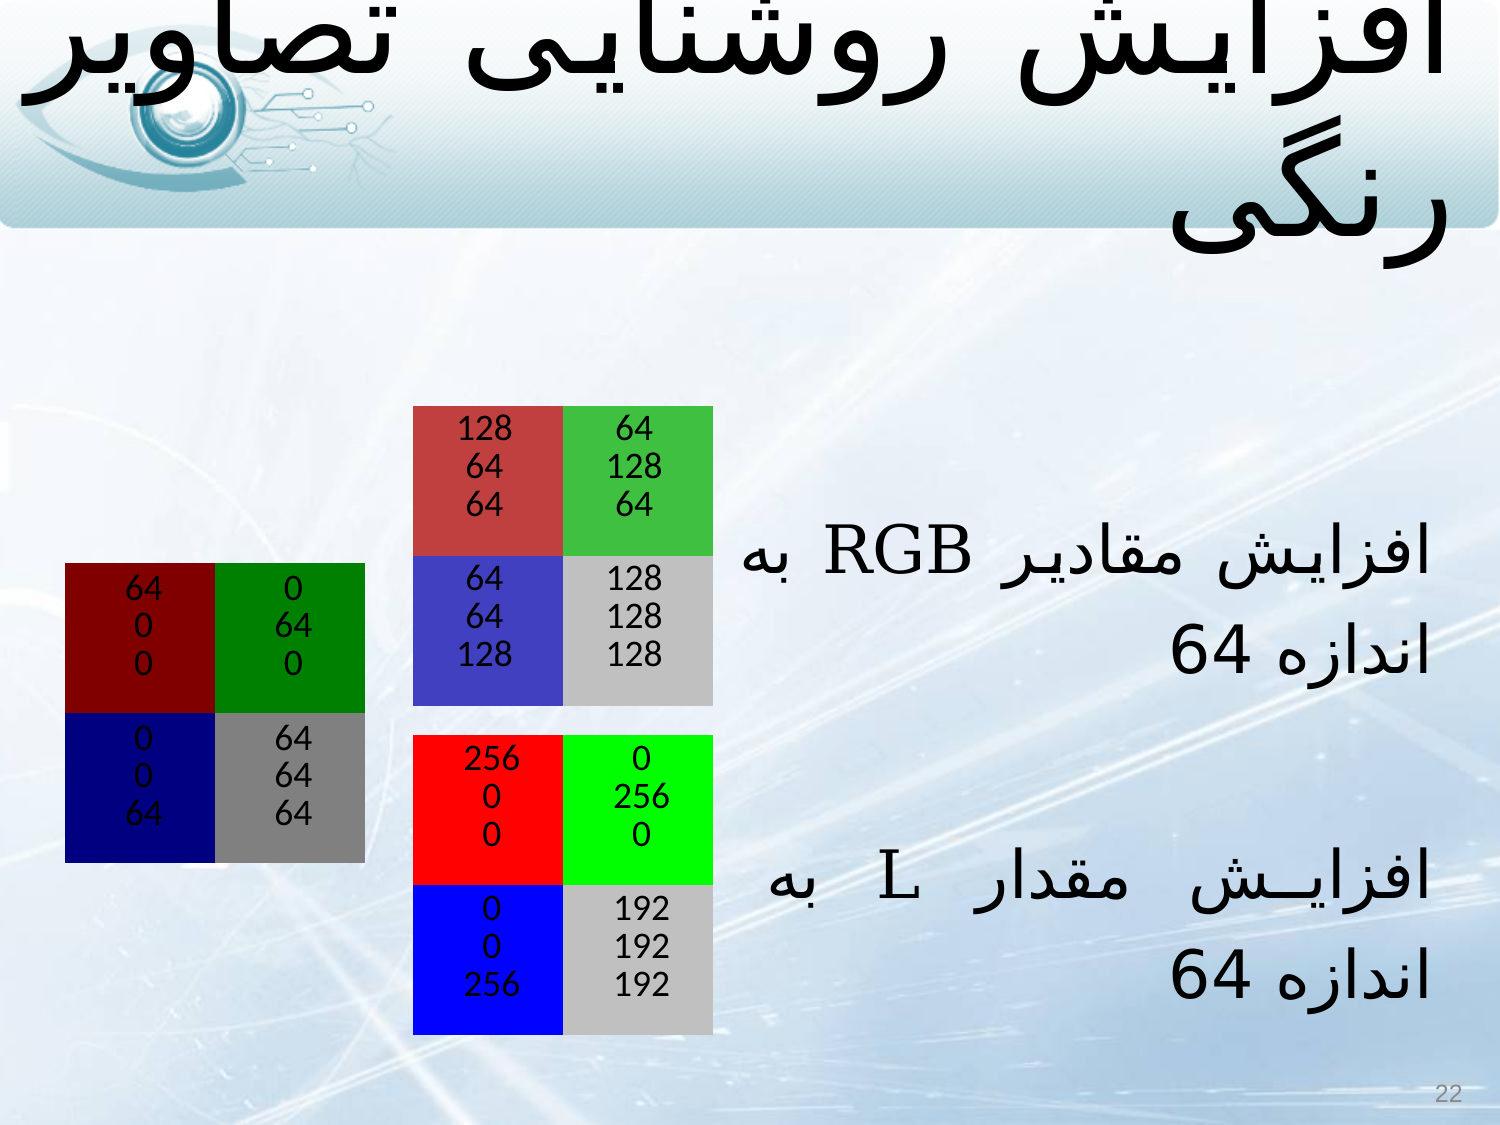

# افزایش روشنایی تصاویر رنگی
| 128 64 64 | 64 128 64 |
| --- | --- |
| 64 64 128 | 128 128 128 |
|  |  |
| --- | --- |
|  |  |
افزایش مقادیر RGB به اندازه 64
|  |  |
| --- | --- |
|  |  |
| 64 0 0 | 0 64 0 |
| --- | --- |
| 0 0 64 | 64 64 64 |
| 256 0 0 | 0 256 0 |
| --- | --- |
| 0 0 256 | 192 192 192 |
|  |  |
| --- | --- |
|  |  |
افزایش مقدار L به اندازه 64
22